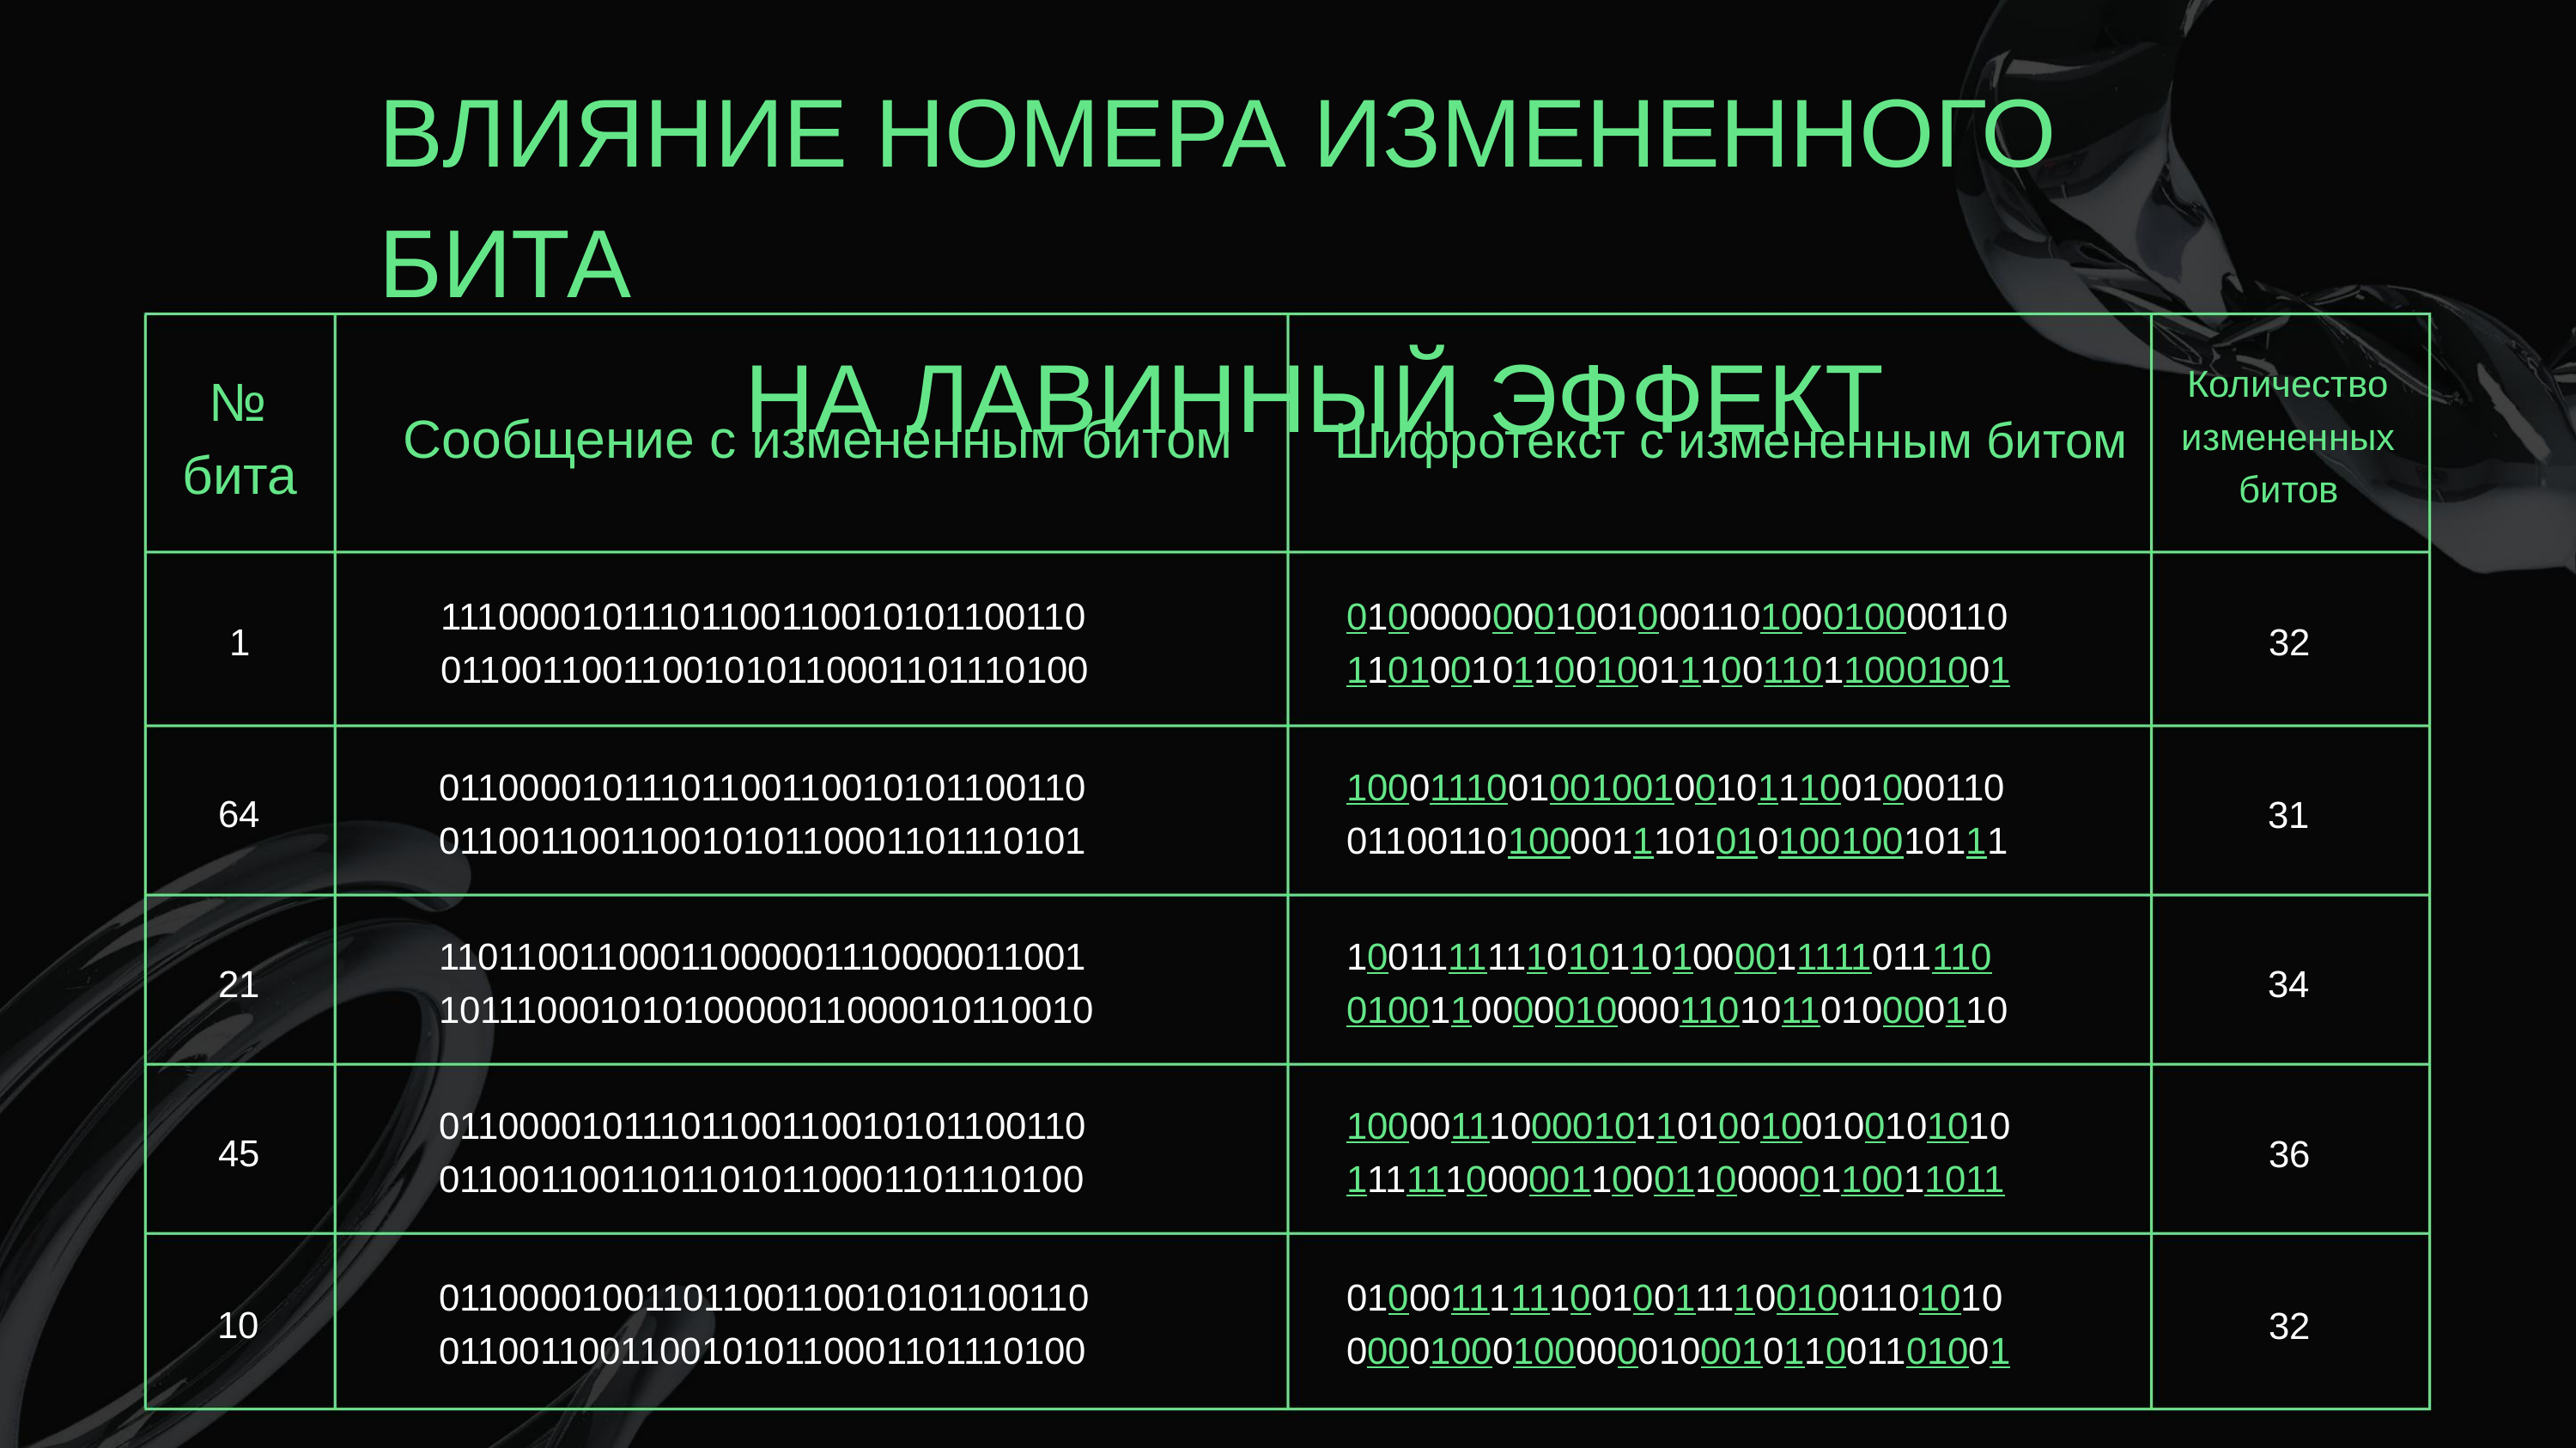

ВЛИЯНИЕ НОМЕРА ИЗМЕНЕННОГО БИТА
НА ЛАВИННЫЙ ЭФФЕКТ
Количество
измененных
битов
№
бита
Сообщение с измененным битом Шифротекст с измененным битом
01000000001001000110100010000110
11010010110010011100110110001001
11100001011101100110010101100110
01100110011001010110001101110100
1
32
31
34
36
32
10001110010010010010111001000110
01100110100001110101010010010111
01100001011101100110010101100110
01100110011001010110001101110101
64
21
45
10
10011111110101101000011111011110
01001100000100001101011010000110
11011001100011000001110000011001
10111000101010000011000010110010
10000111000010110100100100101010
11111100000110001100000110011011
01100001011101100110010101100110
01100110011011010110001101110100
01000111111001001111001001101010
00001000100000010001011001101001
01100001001101100110010101100110
01100110011001010110001101110100